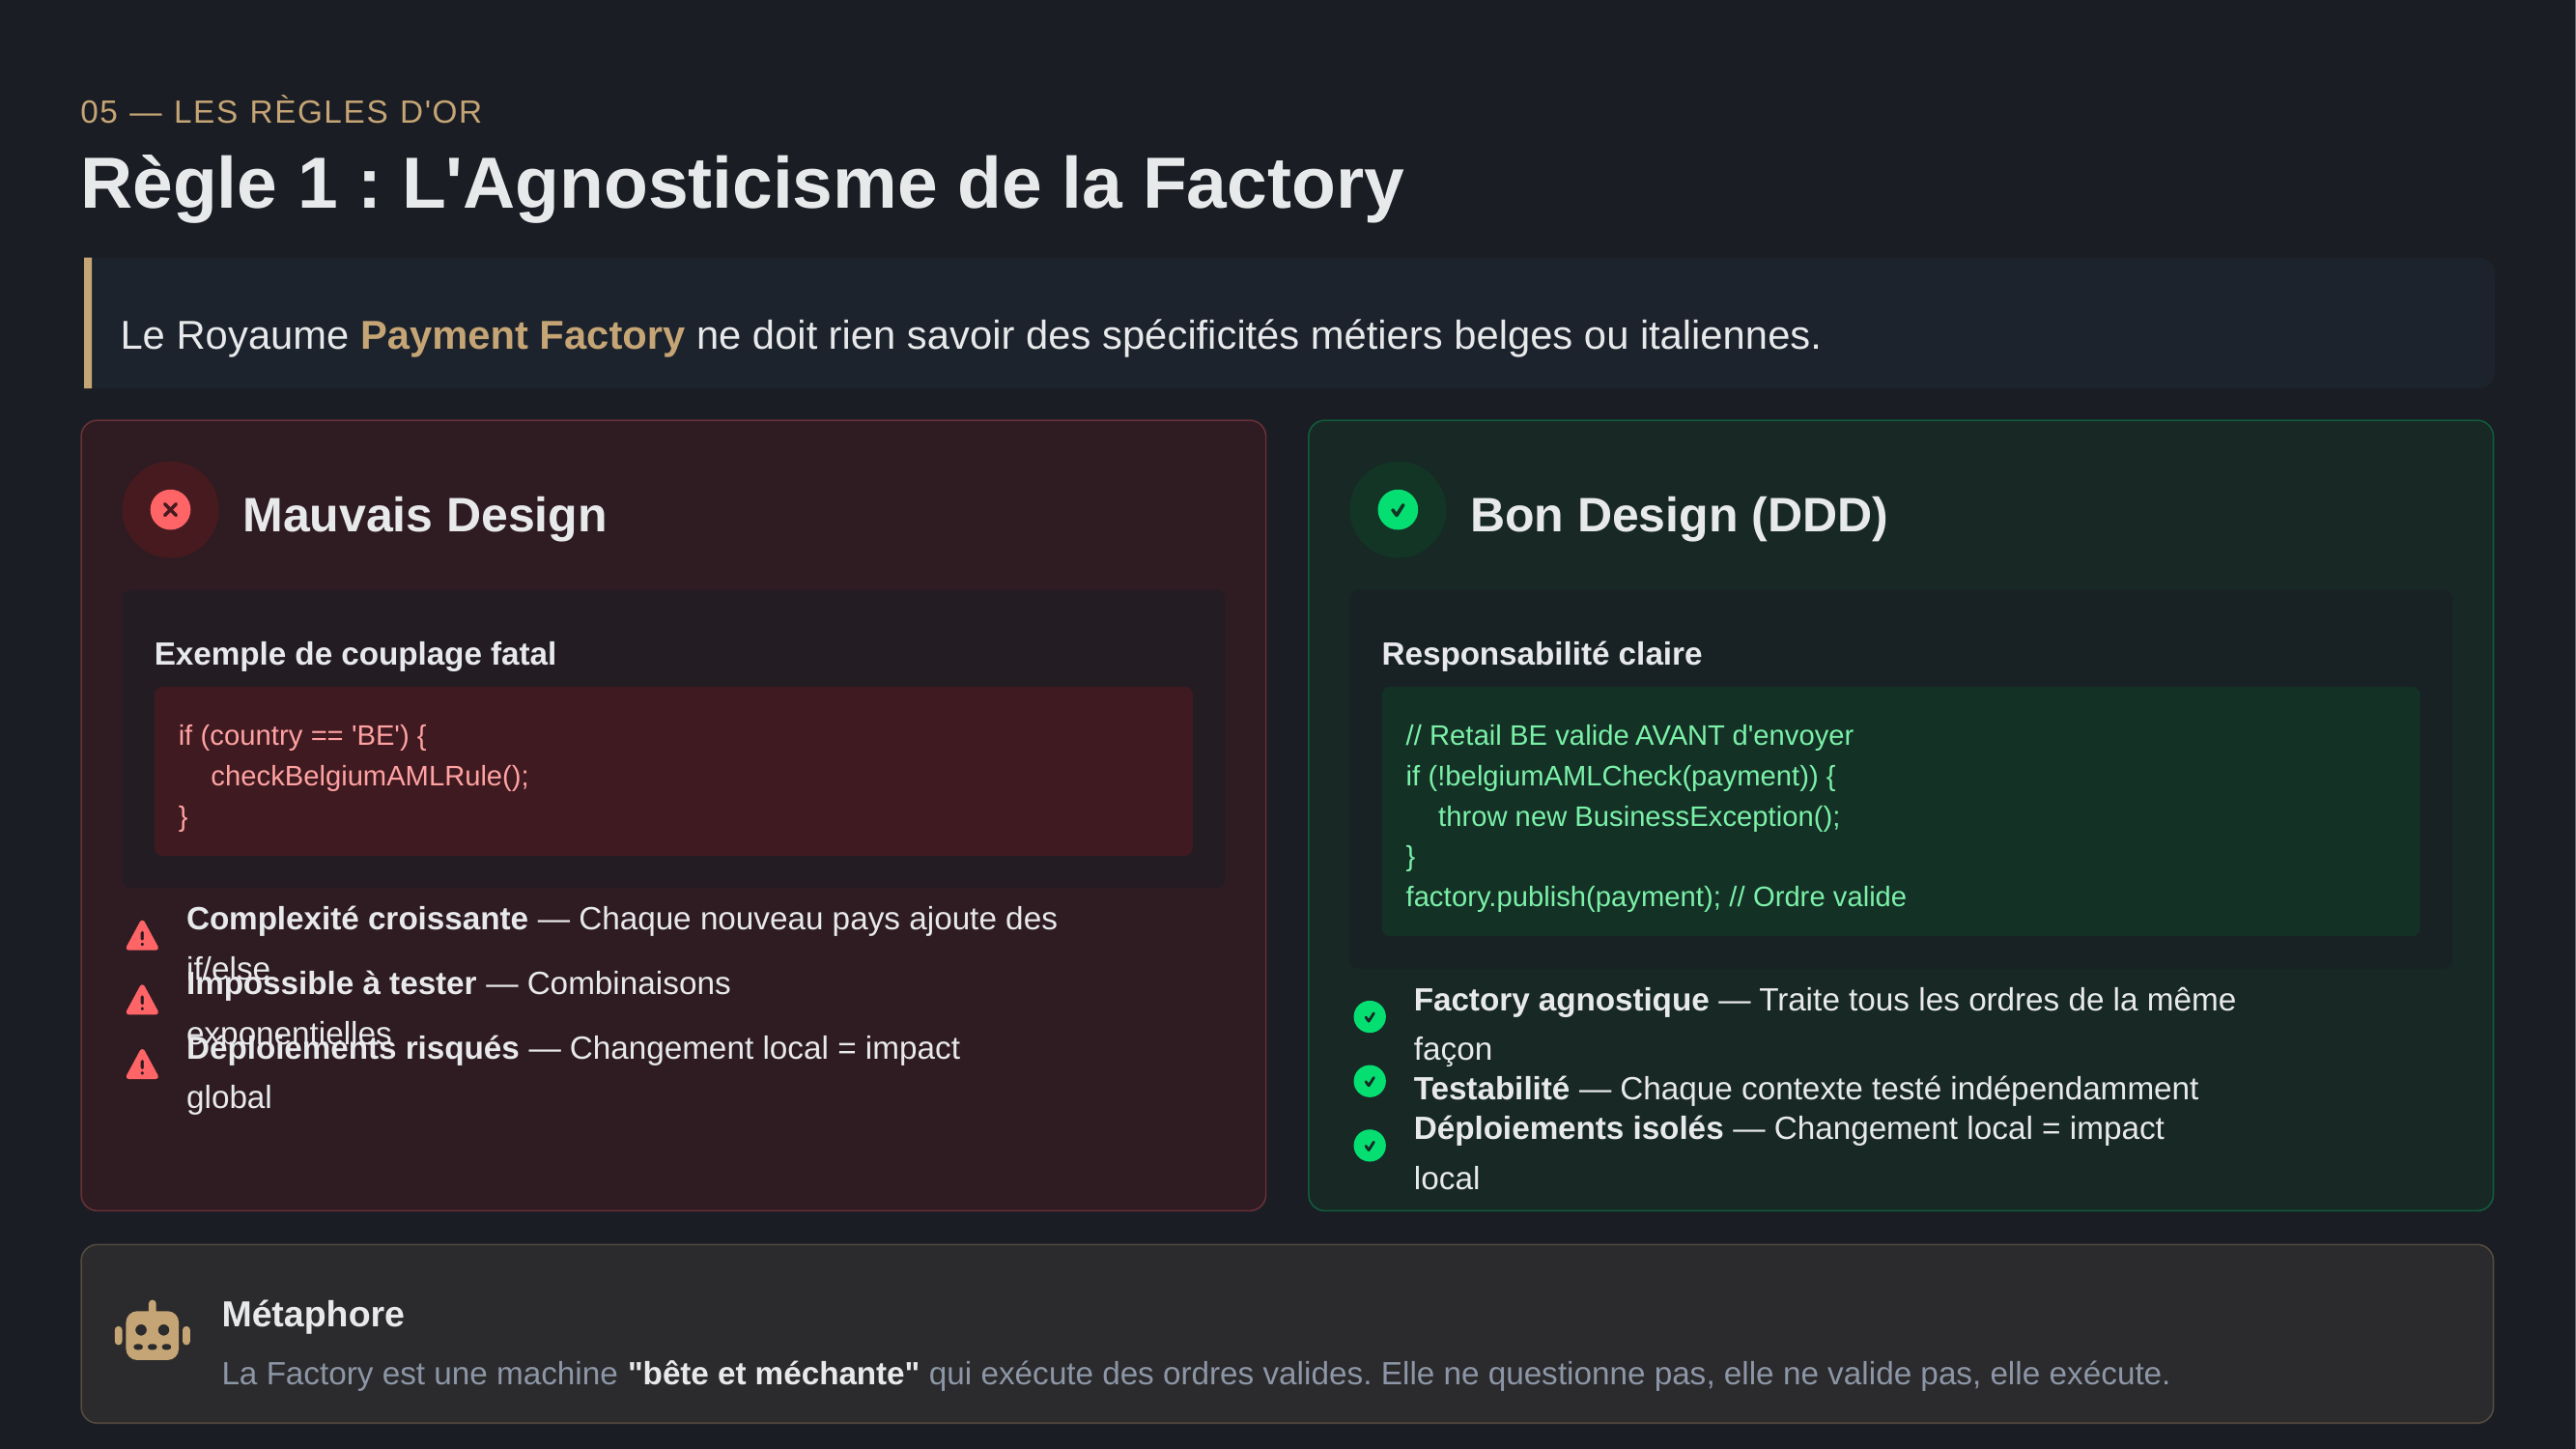

05 — LES RÈGLES D'OR
Règle 1 : L'Agnosticisme de la Factory

Le Royaume Payment Factory ne doit rien savoir des spécificités métiers belges ou italiennes.

Mauvais Design
Bon Design (DDD)

Exemple de couplage fatal
Responsabilité claire

if (country == 'BE') {
// Retail BE valide AVANT d'envoyer
checkBelgiumAMLRule();
if (!belgiumAMLCheck(payment)) {
}
throw new BusinessException();
}
factory.publish(payment); // Ordre valide
Complexité croissante — Chaque nouveau pays ajoute des if/else

Impossible à tester — Combinaisons exponentielles

Factory agnostique — Traite tous les ordres de la même façon

Déploiements risqués — Changement local = impact global

Testabilité — Chaque contexte testé indépendamment

Déploiements isolés — Changement local = impact local

Métaphore

La Factory est une machine "bête et méchante" qui exécute des ordres valides. Elle ne questionne pas, elle ne valide pas, elle exécute.